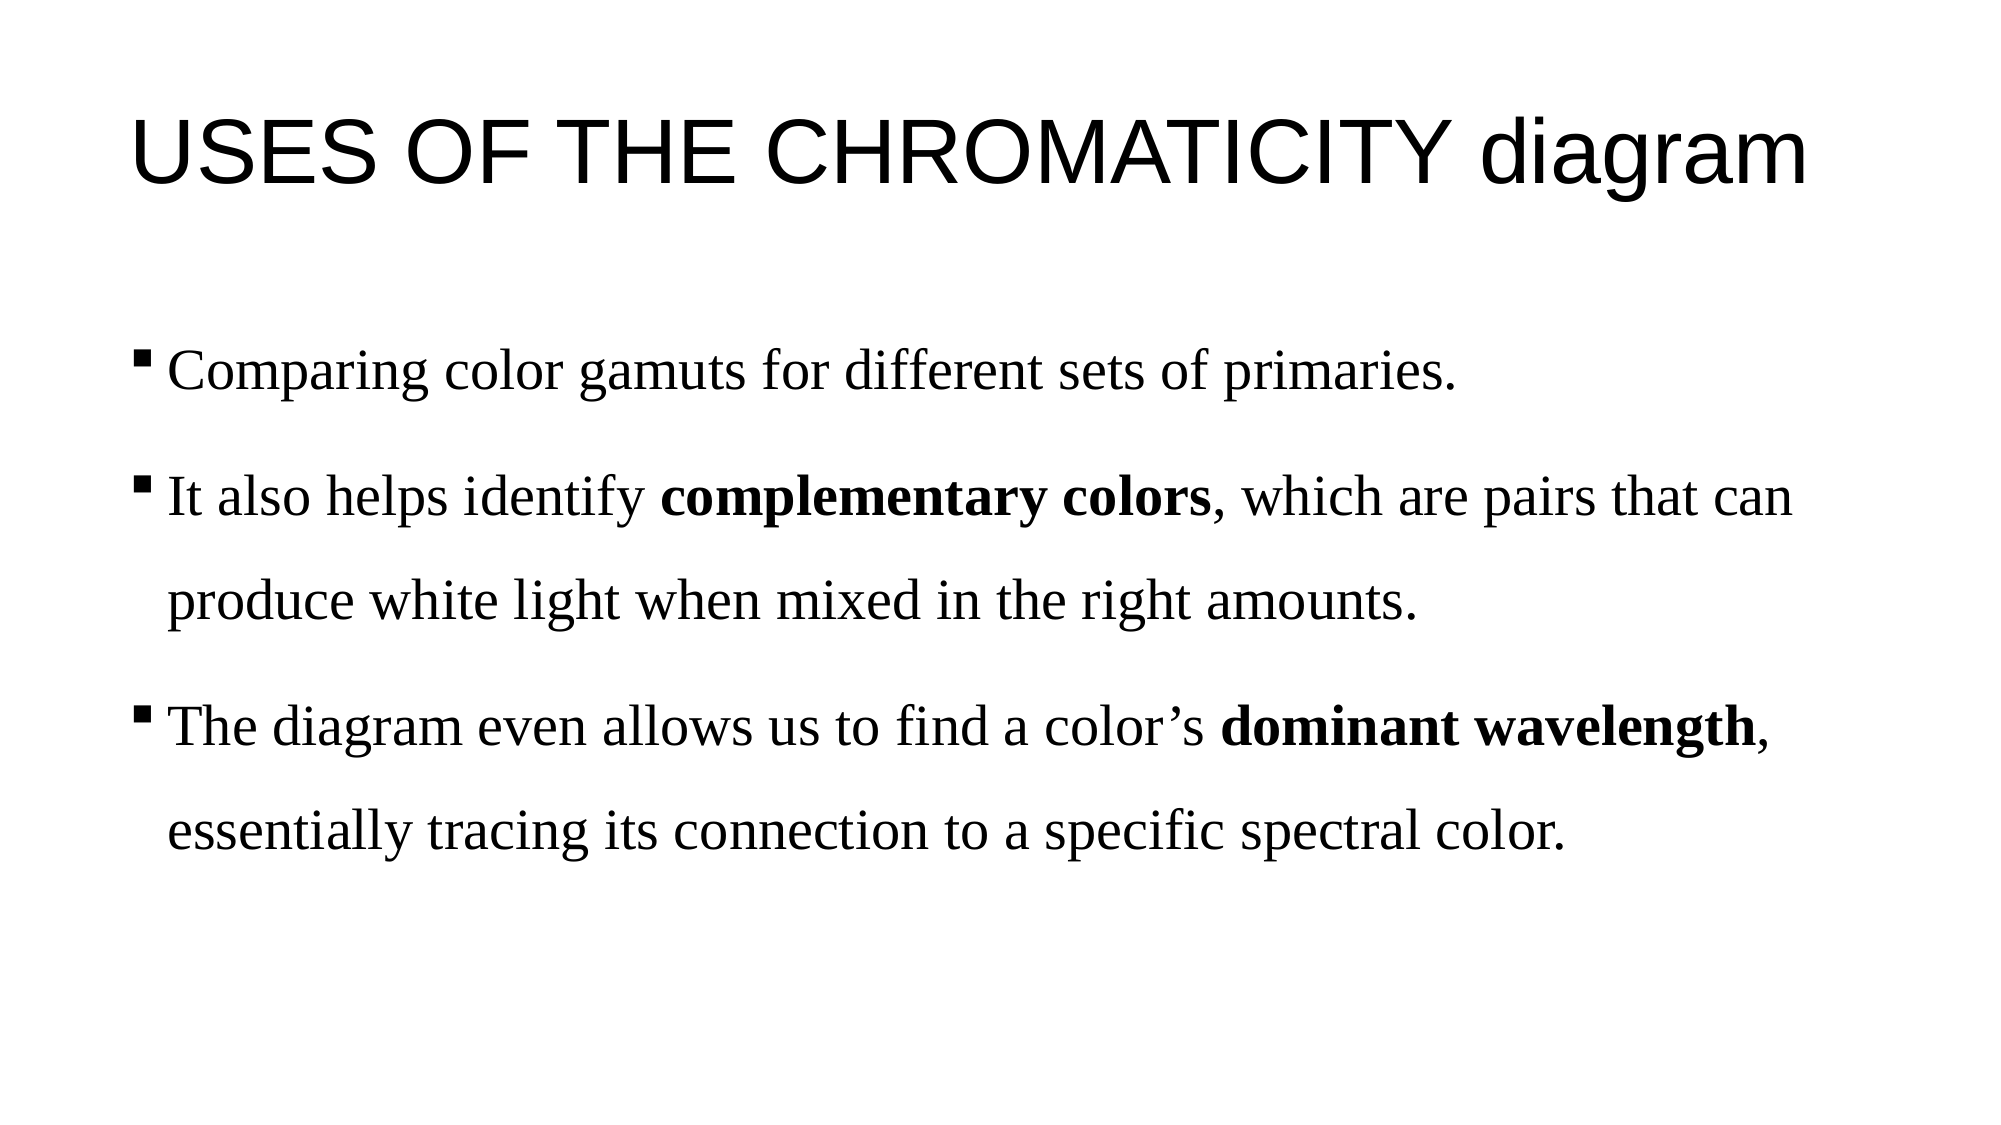

# USES OF THE CHROMATICITY diagram
Comparing color gamuts for different sets of primaries.
It also helps identify complementary colors, which are pairs that can produce white light when mixed in the right amounts.
The diagram even allows us to find a color’s dominant wavelength, essentially tracing its connection to a specific spectral color.